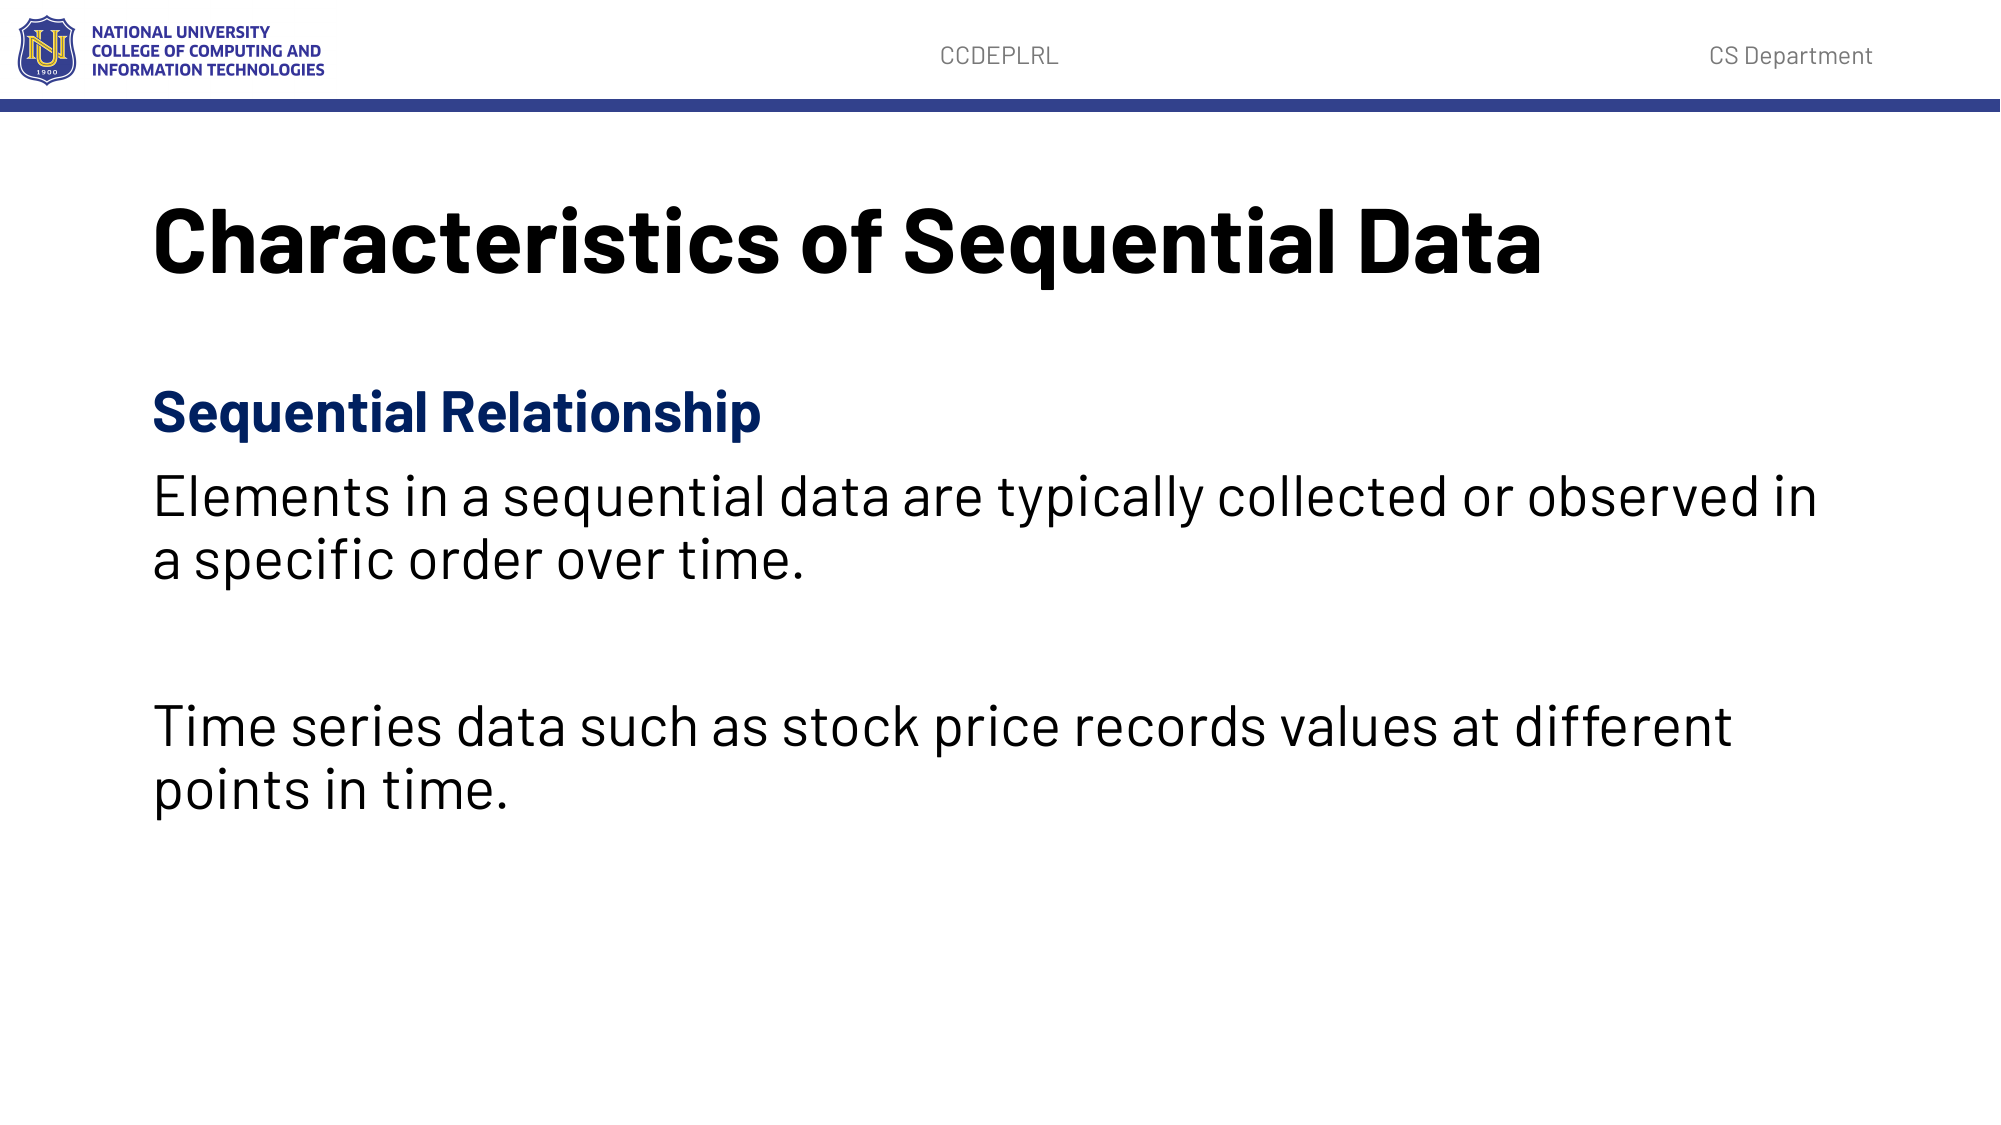

# Characteristics of Sequential Data
Sequential Relationship
Elements in a sequential data are typically collected or observed in a specific order over time.

Time series data such as stock price records values at different points in time.